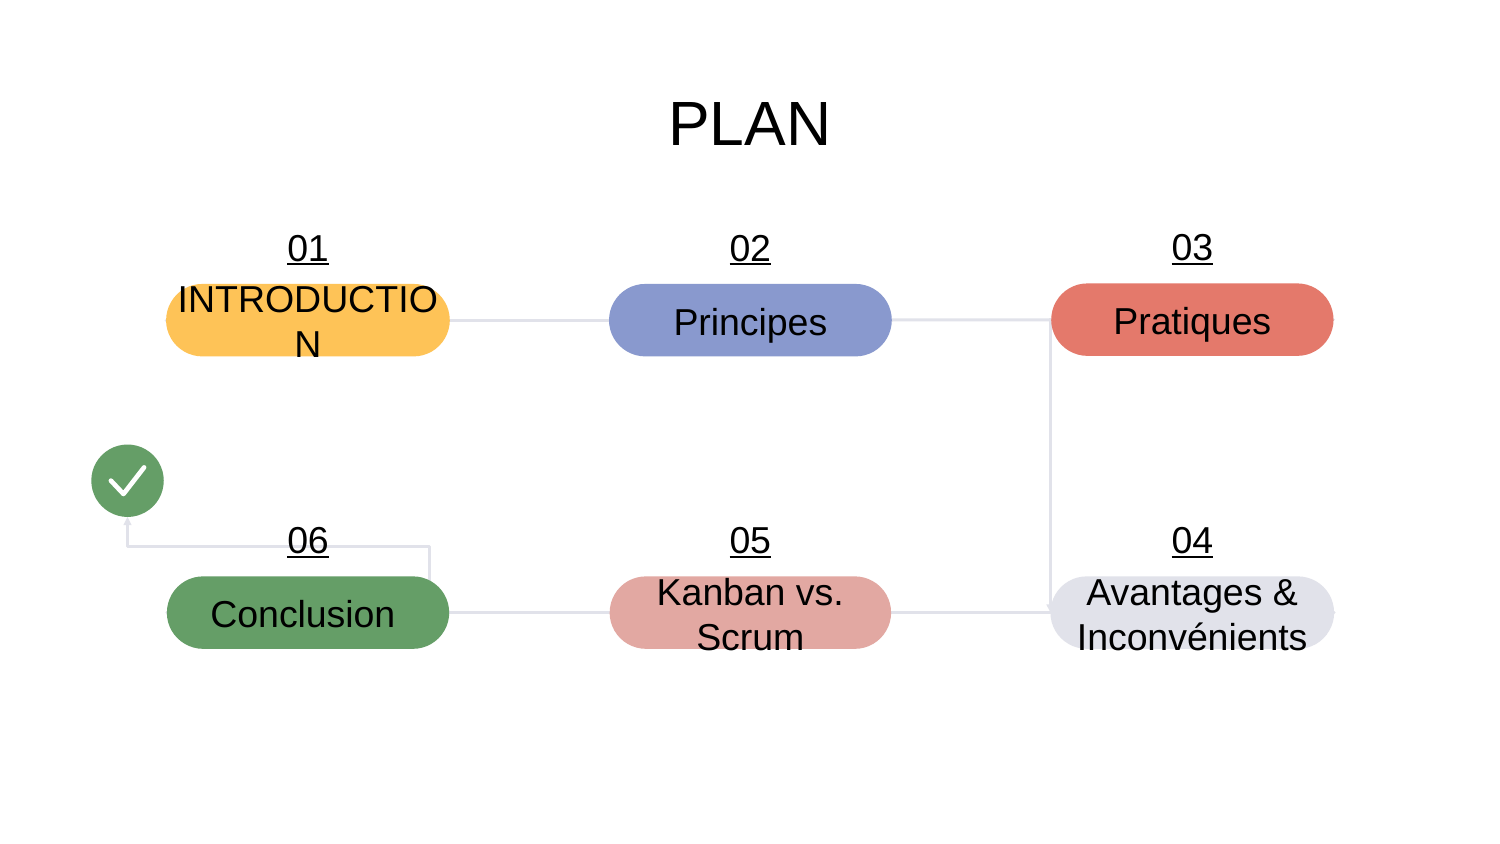

# PLAN
03
01
02
Pratiques
Principes
INTRODUCTION

06
05
04
Kanban vs. Scrum
Avantages & Inconvénients
Conclusion